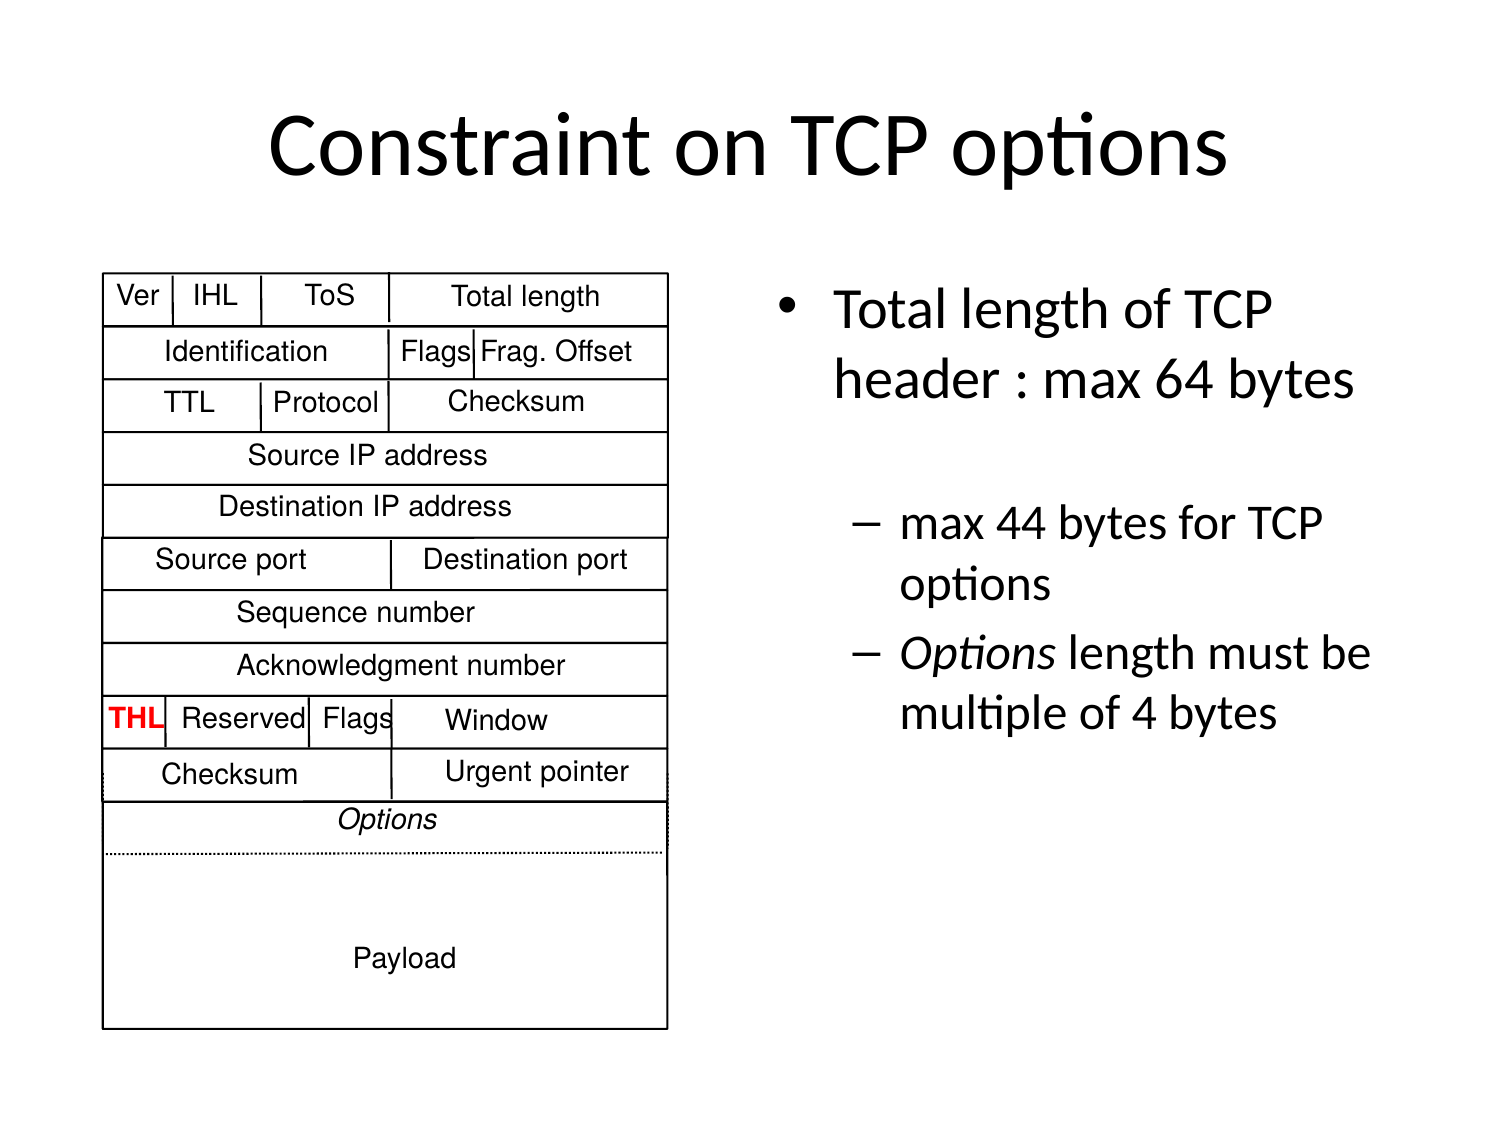

# Constraint on TCP options

Total length of TCP header : max 64 bytes
max 44 bytes for TCP options
Options length must be multiple of 4 bytes

Ver    IHL        ToS
Total length

Identification
Flags Frag. Offset

Checksum
    TTL       Protocol
Source IP address
Destination IP address

Source port
Destination port
Sequence number
Acknowledgment number

THL  Reserved  Flags
Window

Urgent pointer
Checksum

Options

Payload